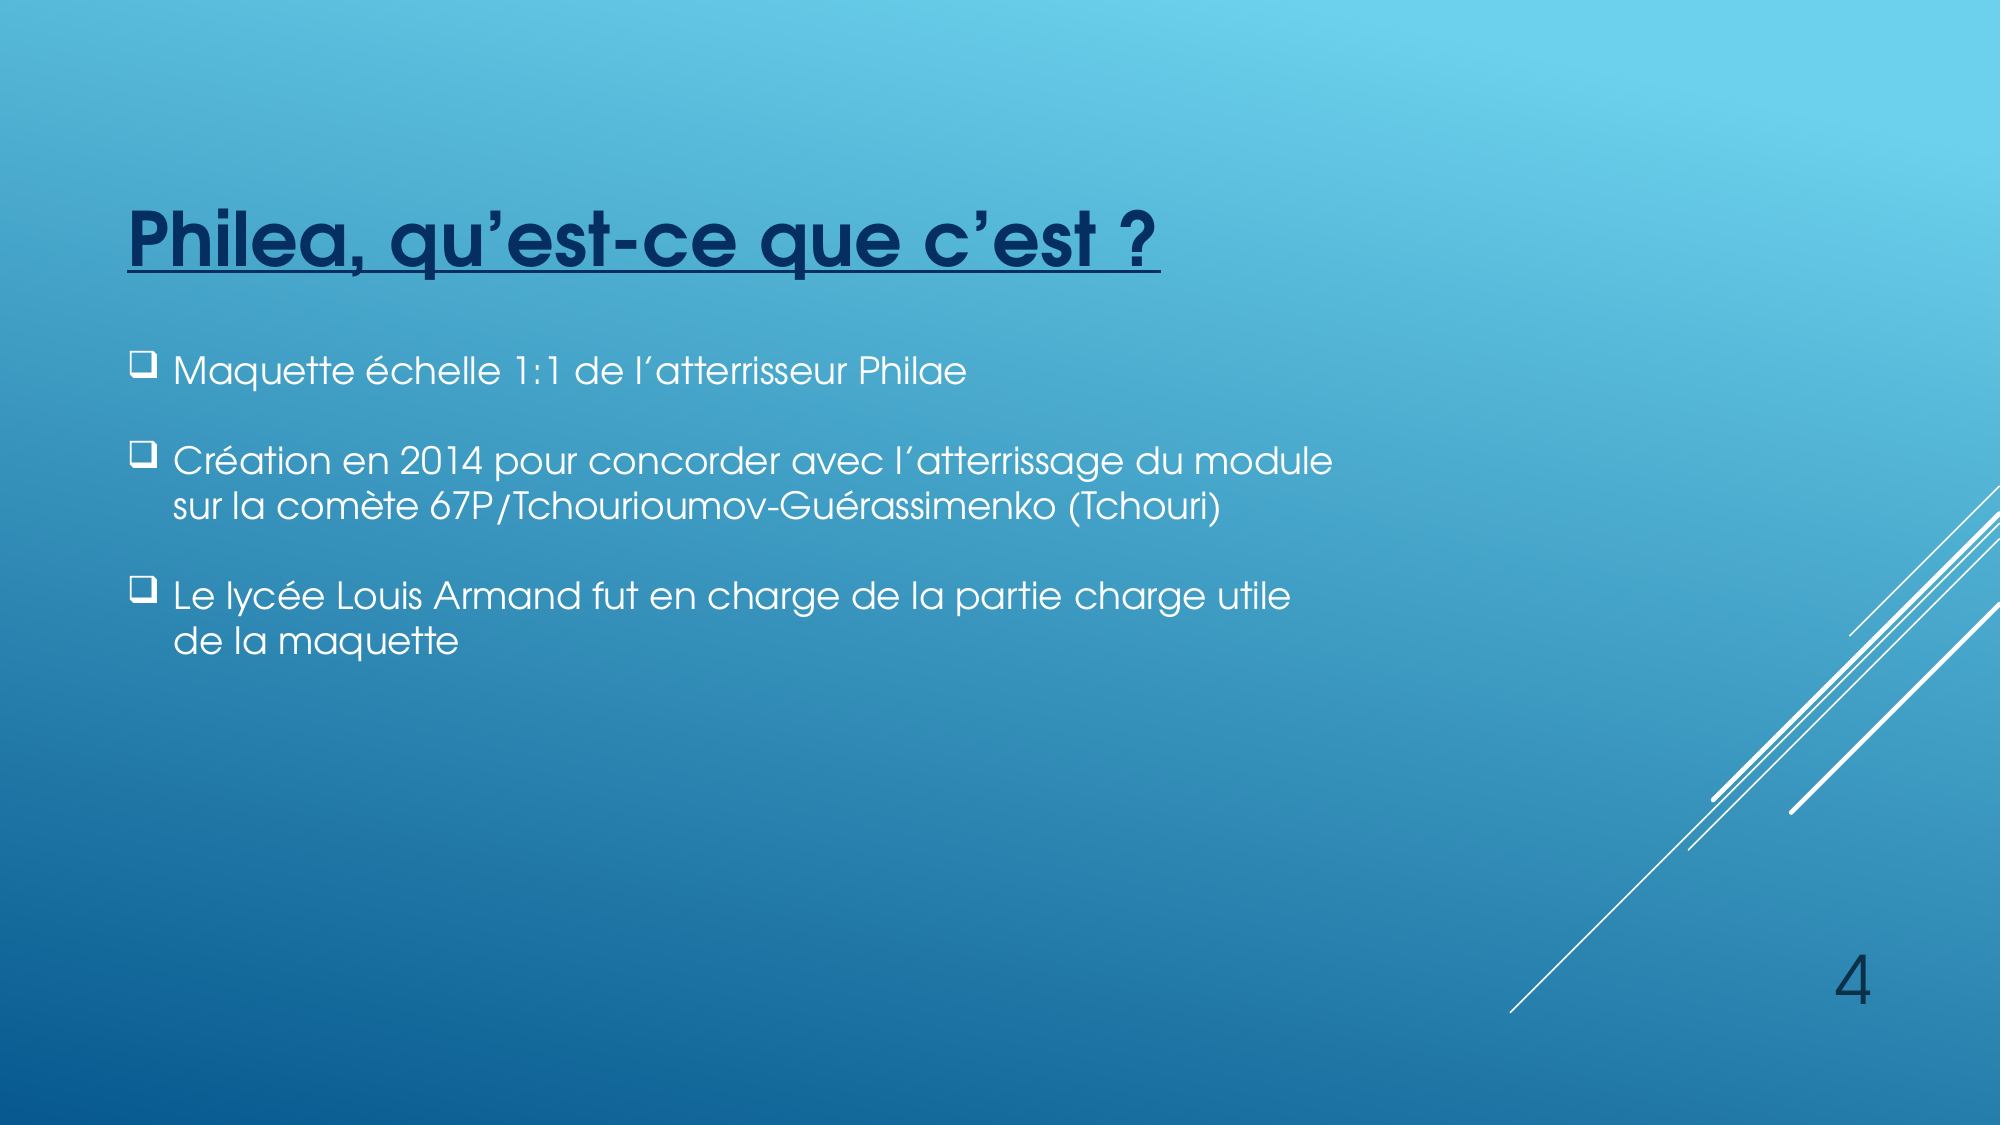

# Philea, qu’est-ce que c’est ?
Maquette échelle 1:1 de l’atterrisseur Philae

Création en 2014 pour concorder avec l’atterrissage du module sur la comète 67P/Tchourioumov-Guérassimenko (Tchouri)

Le lycée Louis Armand fut en charge de la partie charge utile de la maquette

4